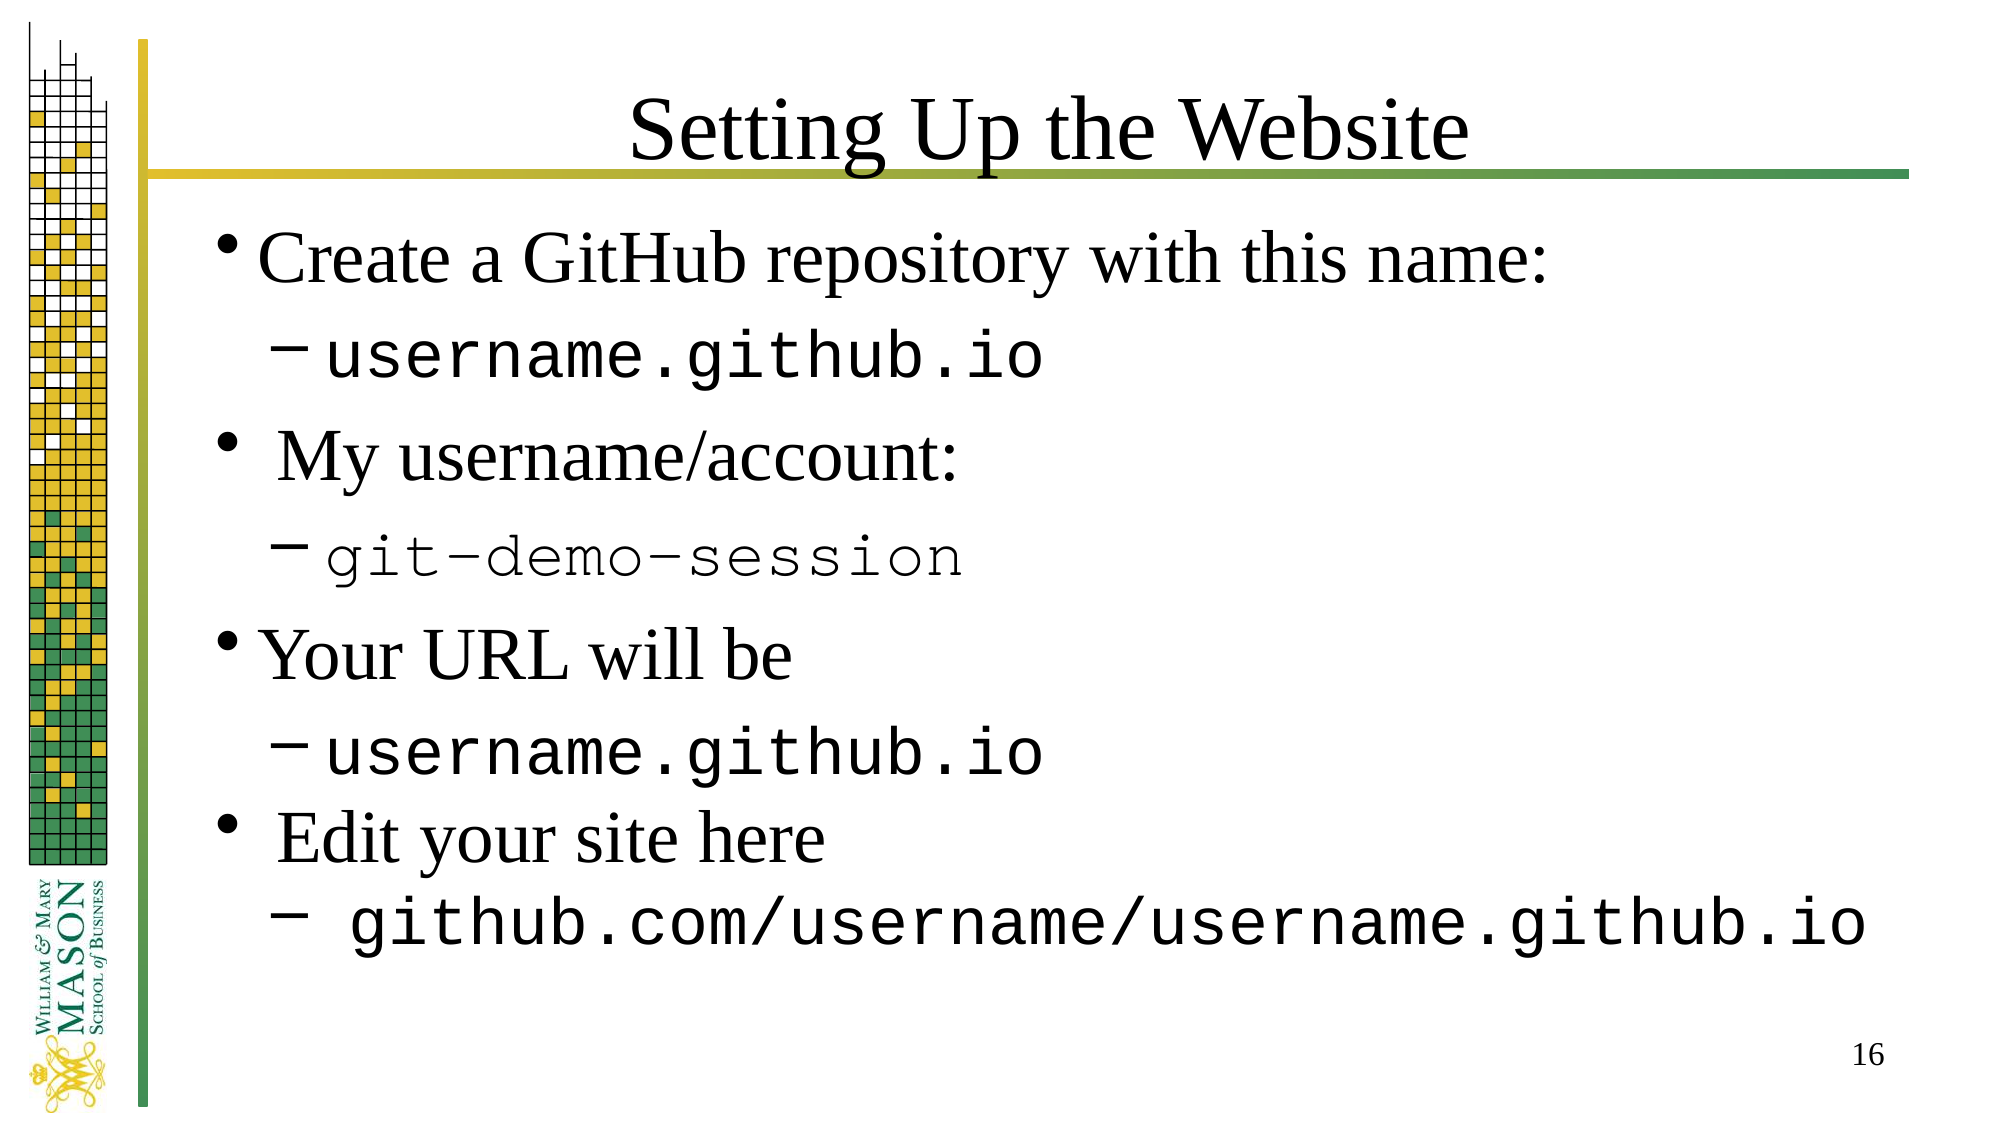

# Setting Up the Website
Create a GitHub repository with this name:
 username.github.io
 My username/account:
 git-demo-session
Your URL will be
 username.github.io
 Edit your site here
 github.com/username/username.github.io
16